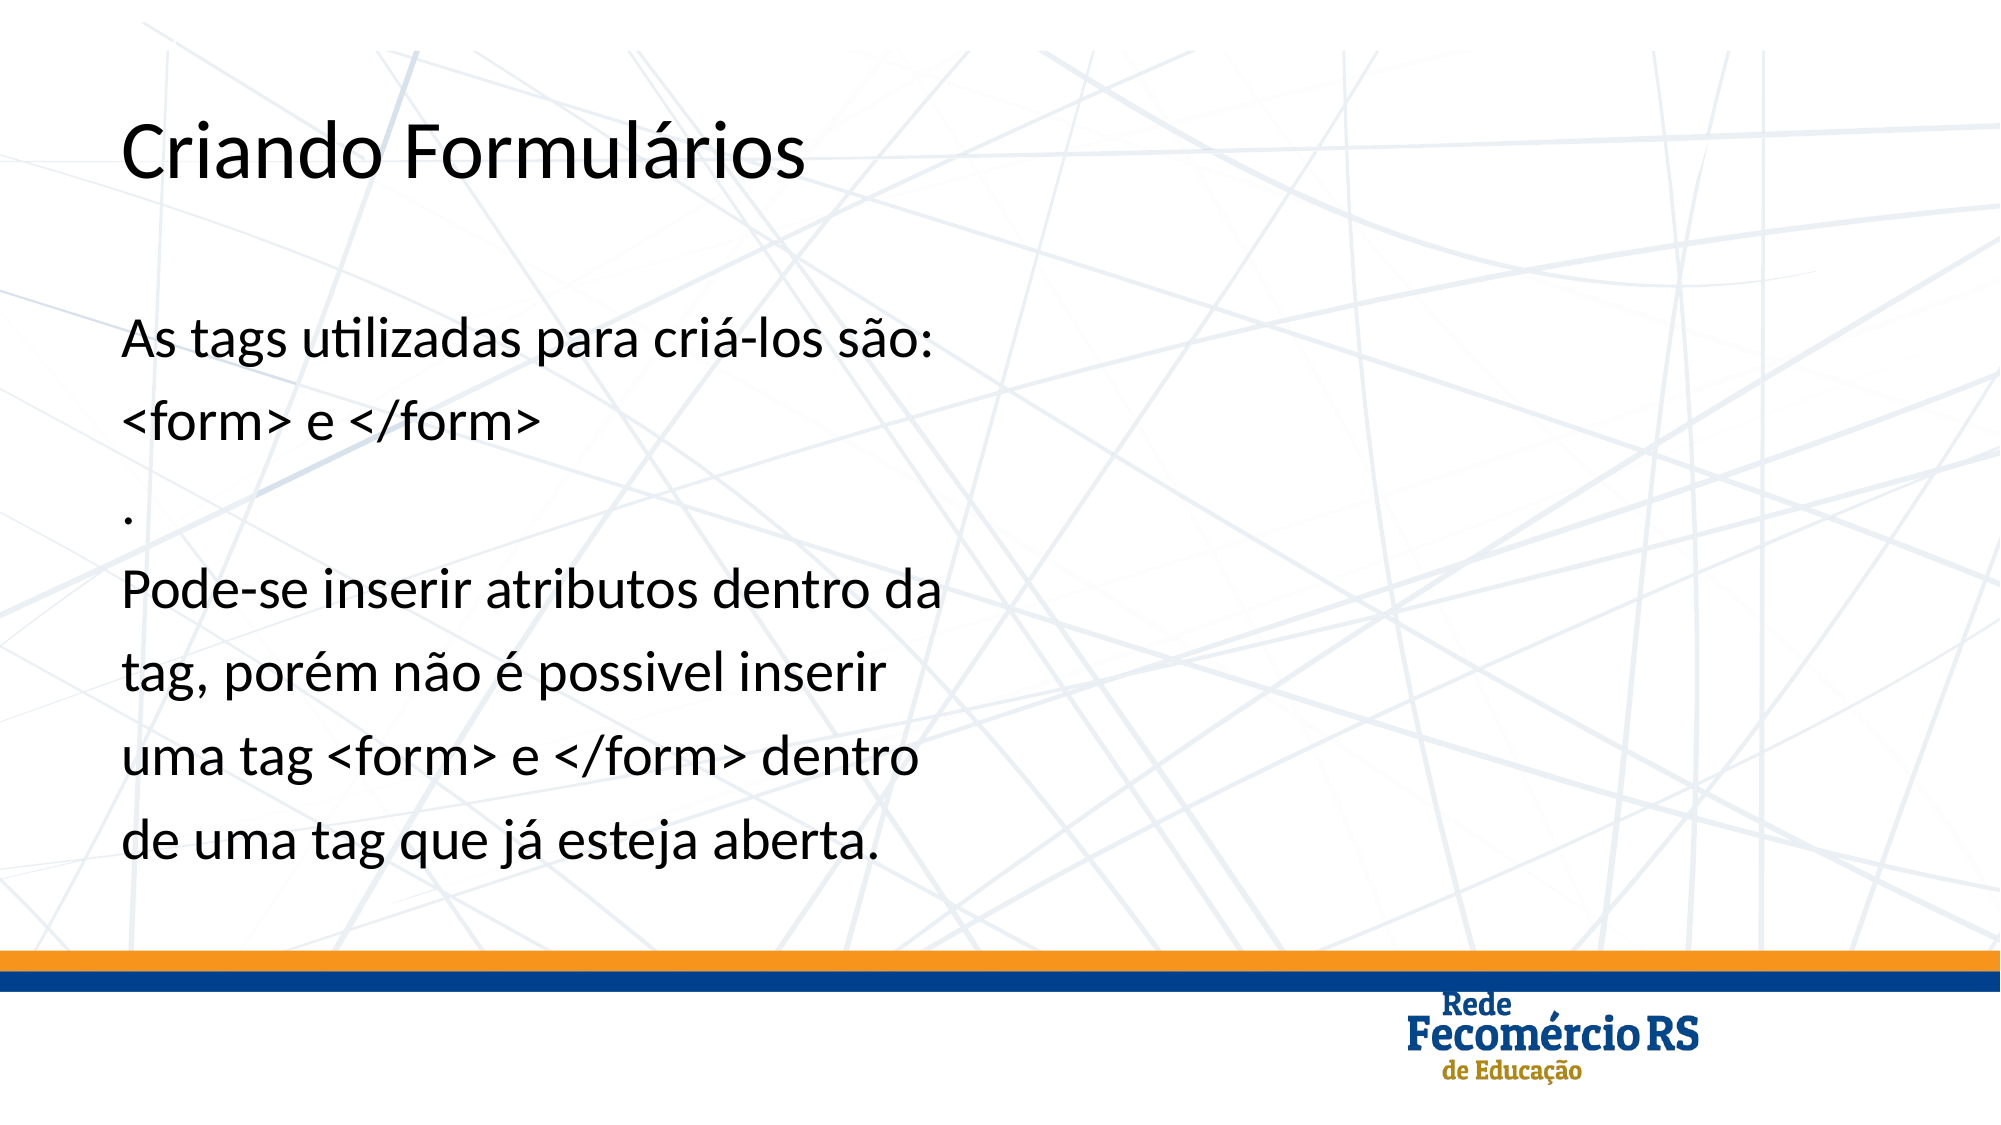

# Criando Formulários
As tags utilizadas para criá-los são:
<form> e </form>
.
Pode-se inserir atributos dentro da
tag, porém não é possivel inserir
uma tag <form> e </form> dentro
de uma tag que já esteja aberta.